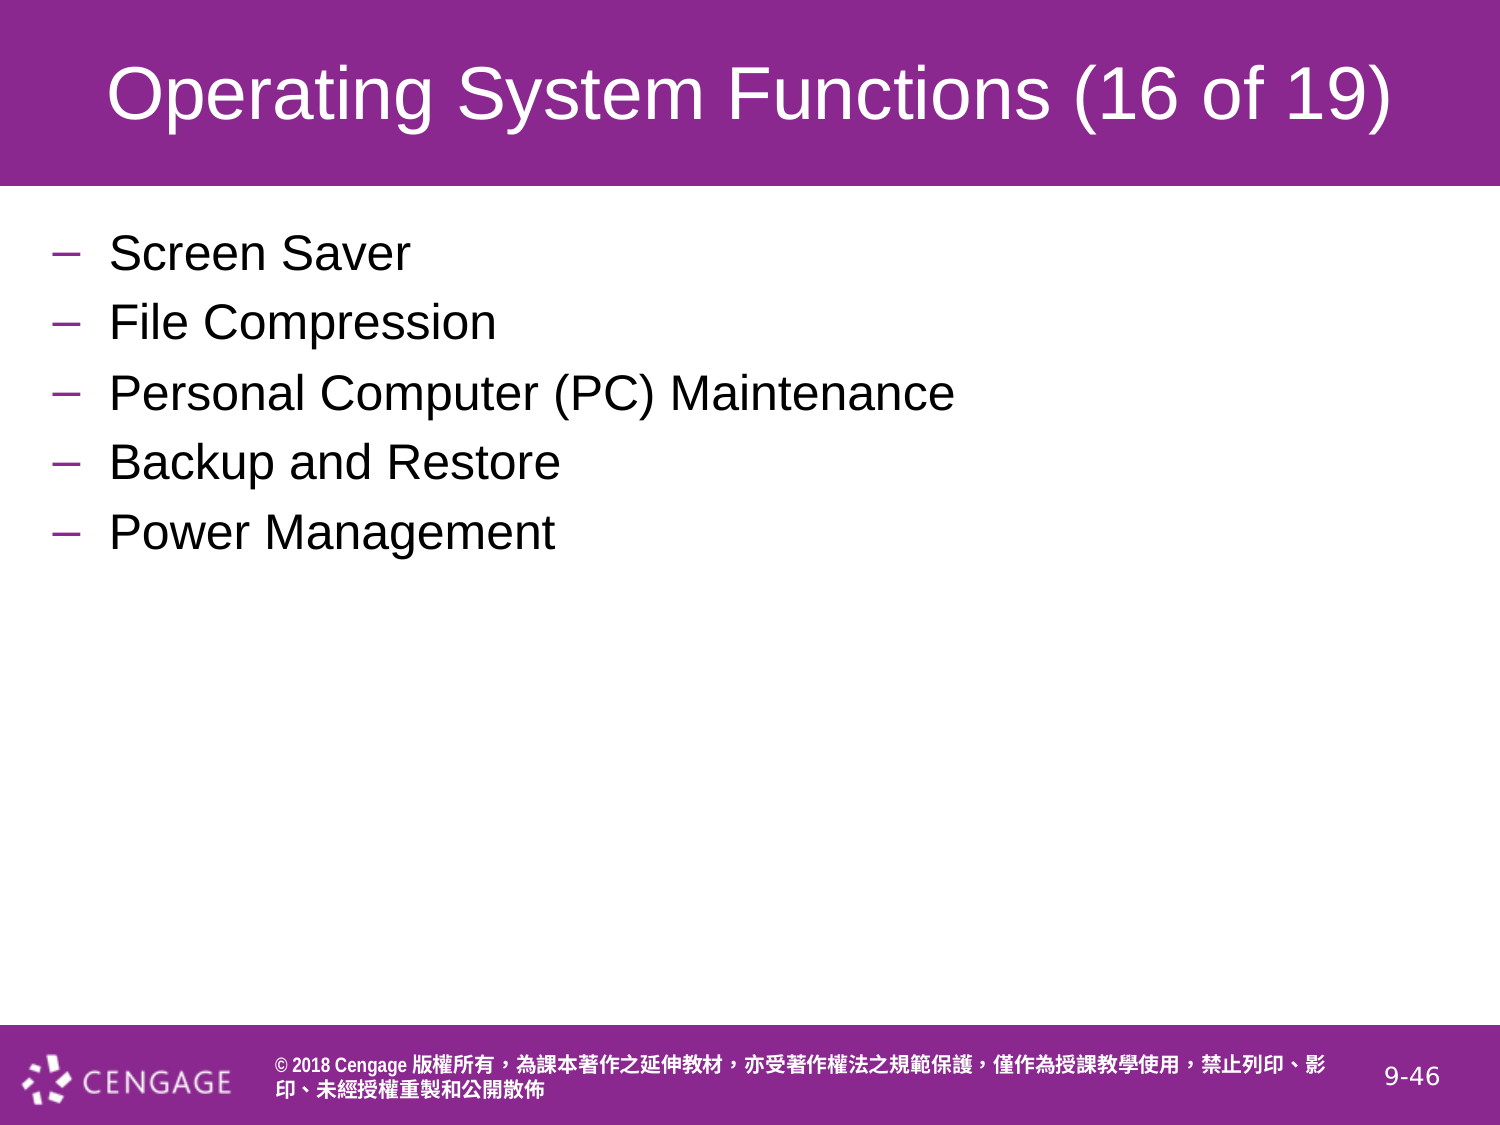

# Operating System Functions (16 of 19)
Screen Saver
File Compression
Personal Computer (PC) Maintenance
Backup and Restore
Power Management